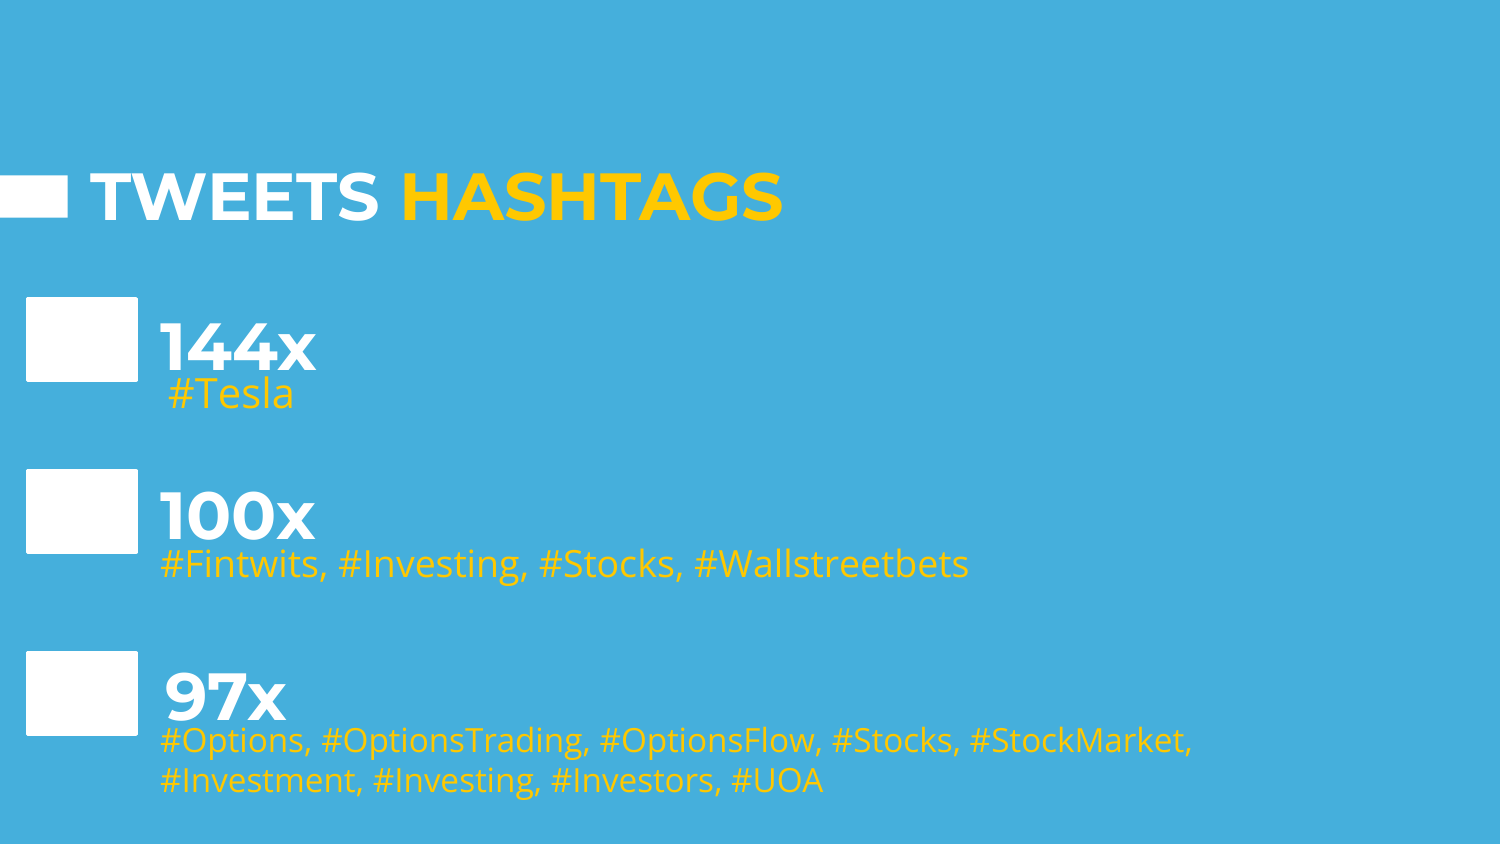

# TWEETS HASHTAGS

144x

#Tesla
100x

#Fintwits, #Investing, #Stocks, #Wallstreetbets
97x

#Options, #OptionsTrading, #OptionsFlow, #Stocks, #StockMarket, #Investment, #Investing, #Investors, #UOA
28